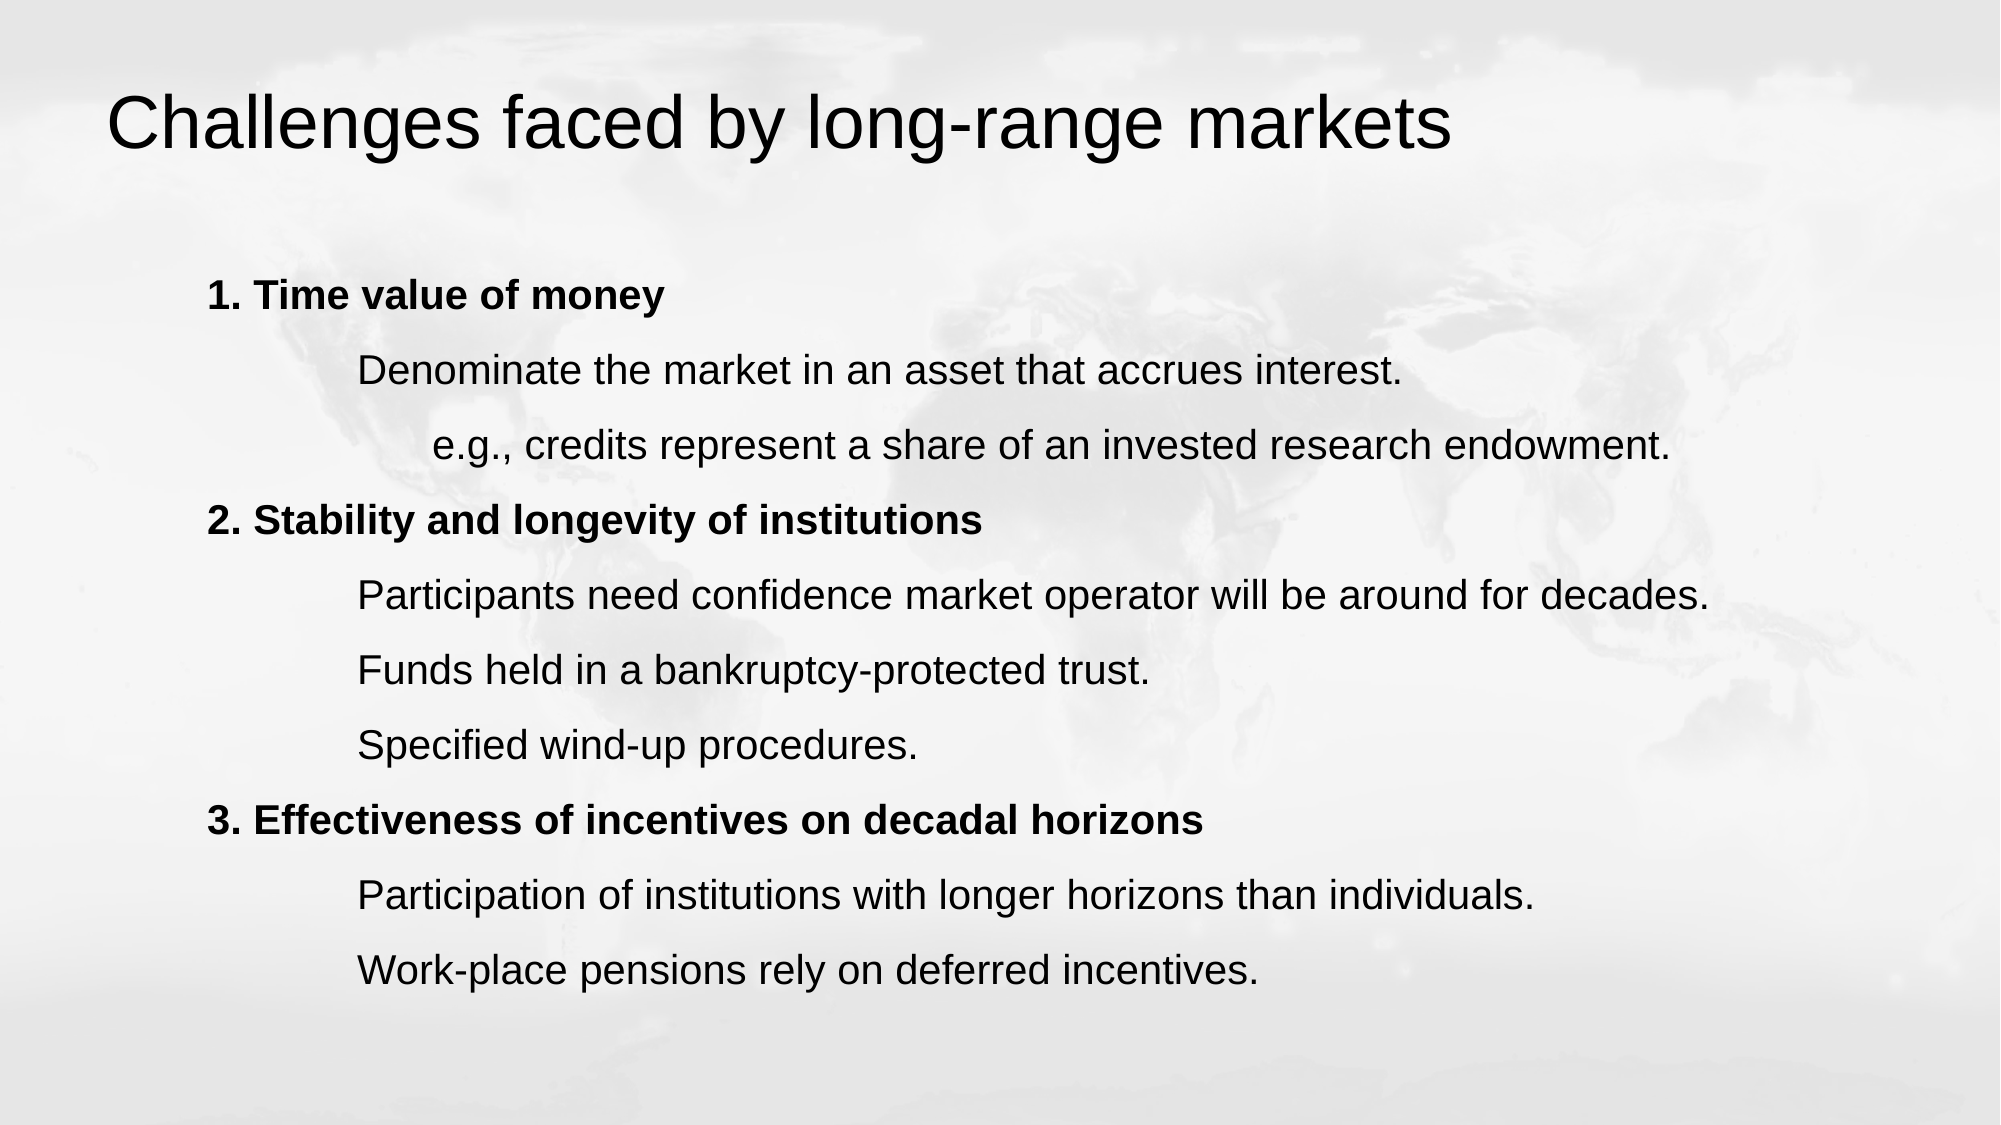

Challenges faced by long-range markets
1. Time value of money
Denominate the market in an asset that accrues interest.
	e.g., credits represent a share of an invested research endowment.
2. Stability and longevity of institutions
	Participants need confidence market operator will be around for decades.
	Funds held in a bankruptcy-protected trust.
	Specified wind-up procedures.
3. Effectiveness of incentives on decadal horizons
	Participation of institutions with longer horizons than individuals.
	Work-place pensions rely on deferred incentives.